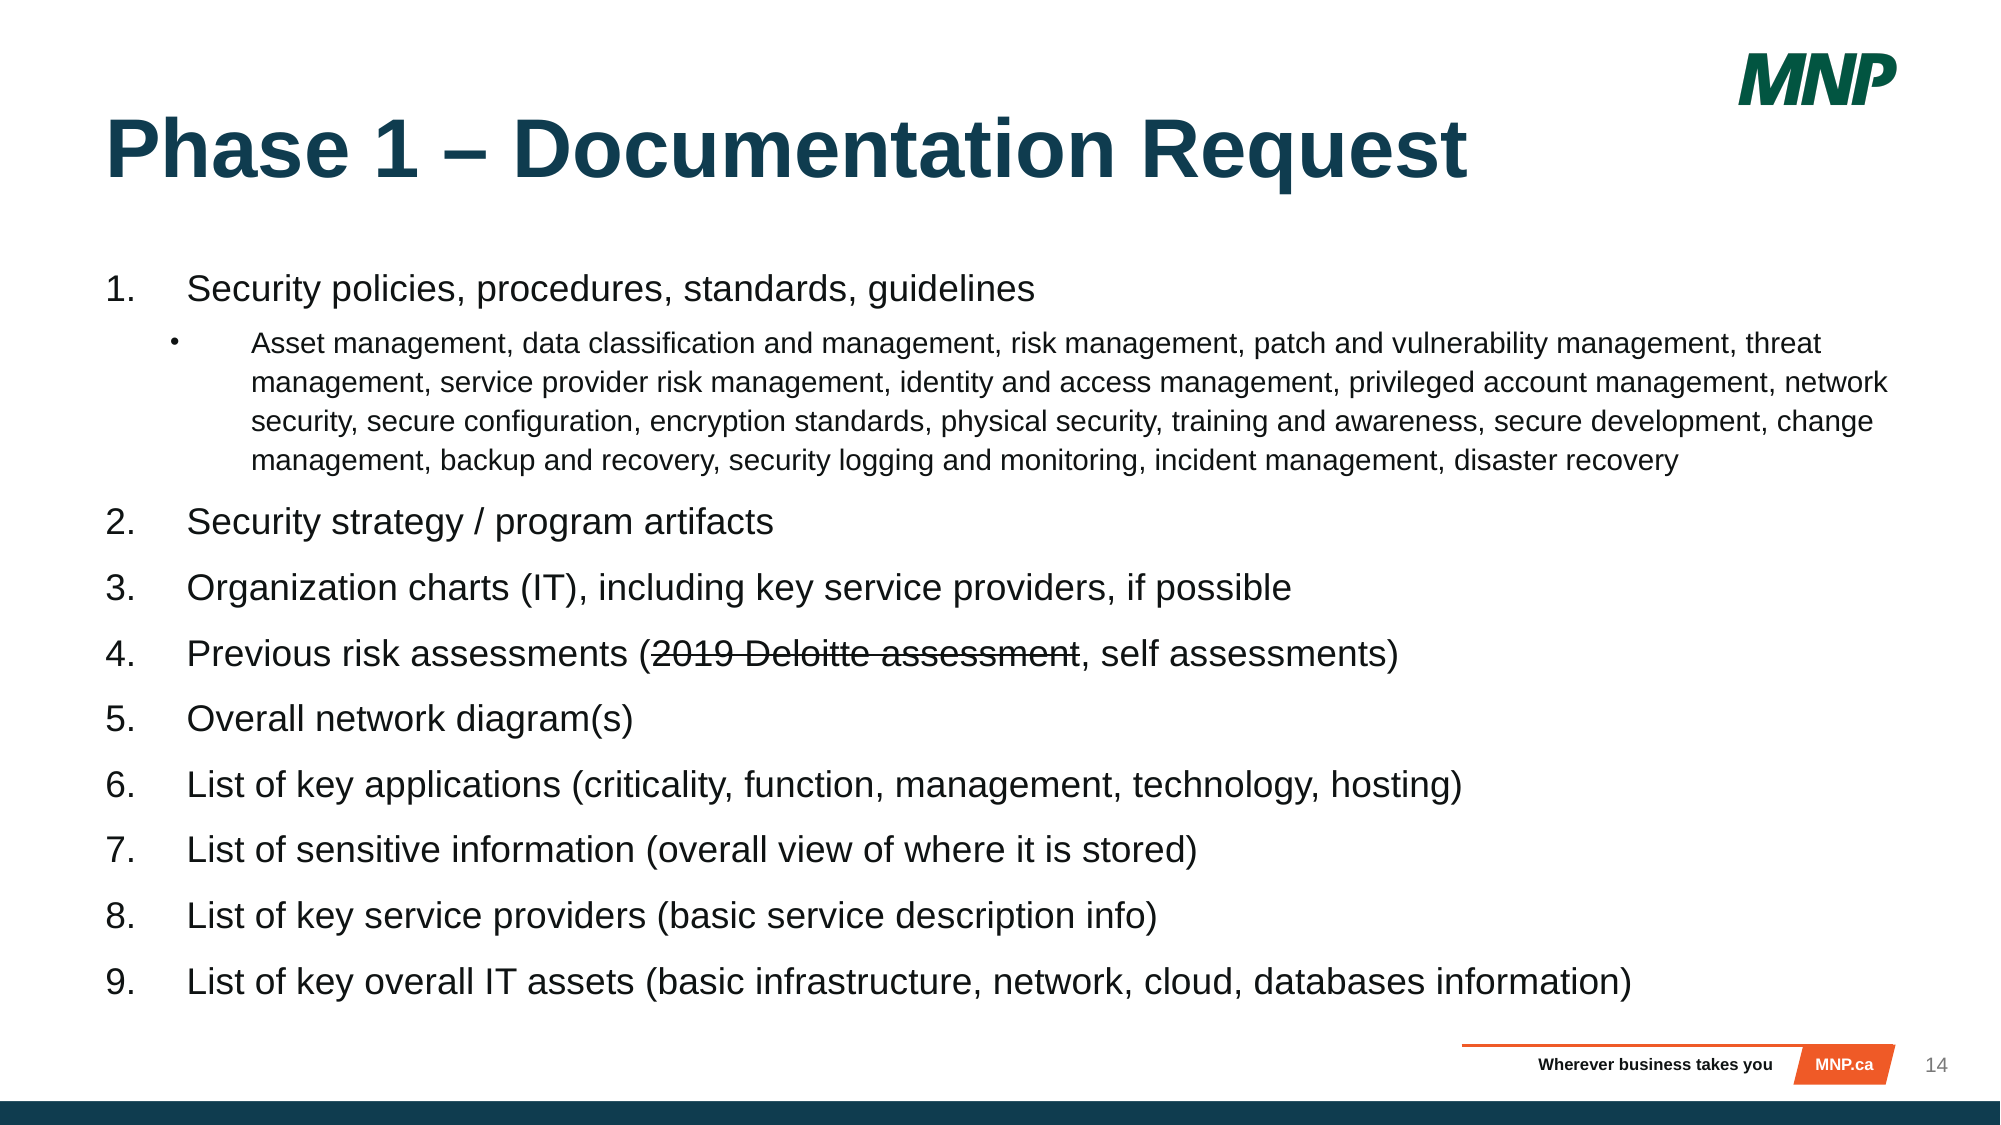

# Phase 1 – Documentation Request
Security policies, procedures, standards, guidelines
Asset management, data classification and management, risk management, patch and vulnerability management, threat management, service provider risk management, identity and access management, privileged account management, network security, secure configuration, encryption standards, physical security, training and awareness, secure development, change management, backup and recovery, security logging and monitoring, incident management, disaster recovery
Security strategy / program artifacts
Organization charts (IT), including key service providers, if possible
Previous risk assessments (2019 Deloitte assessment, self assessments)
Overall network diagram(s)
List of key applications (criticality, function, management, technology, hosting)
List of sensitive information (overall view of where it is stored)
List of key service providers (basic service description info)
List of key overall IT assets (basic infrastructure, network, cloud, databases information)
14